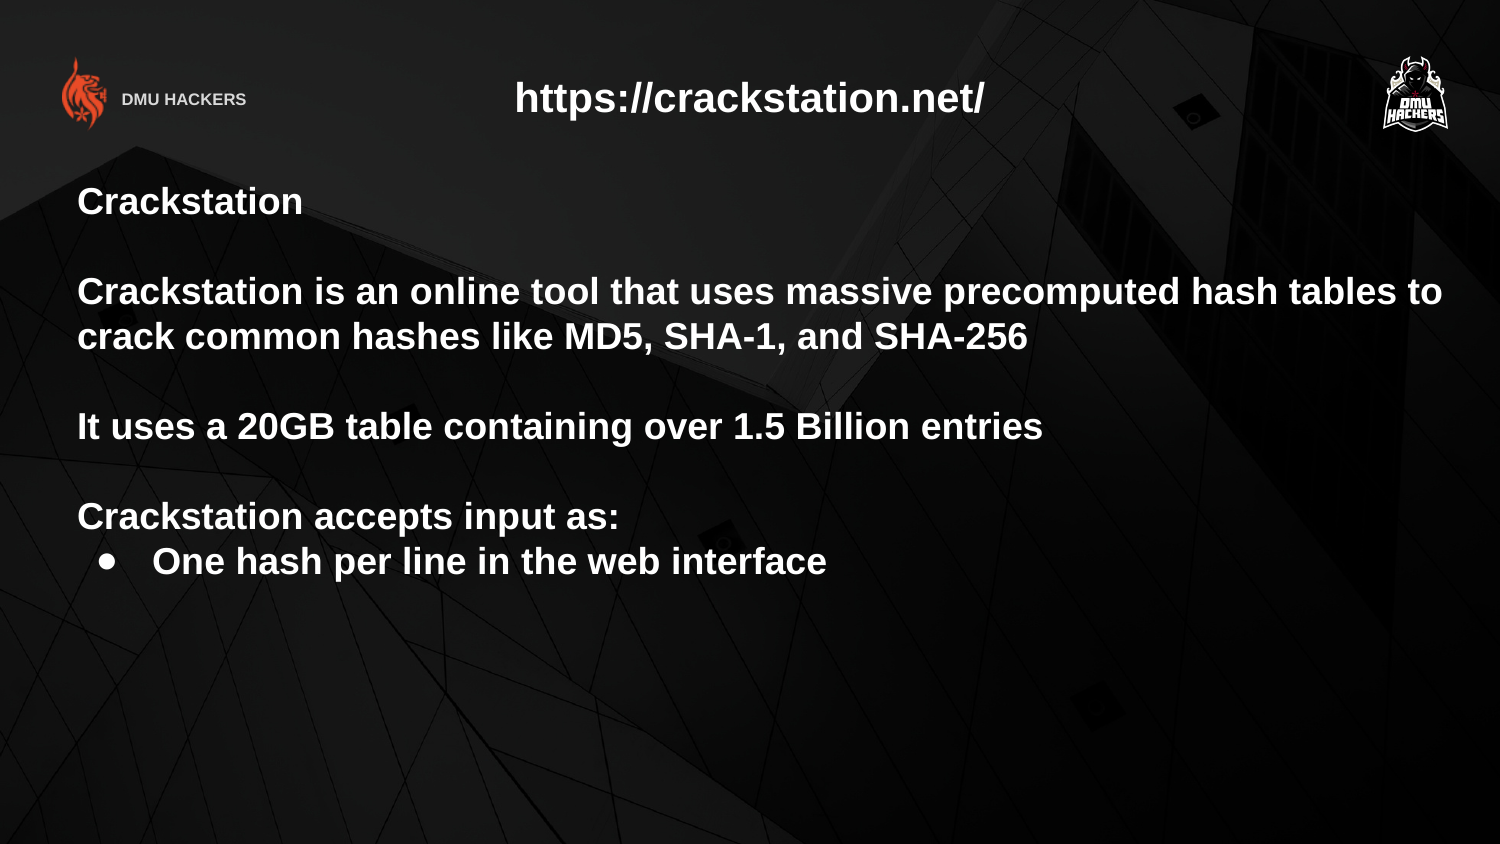

https://crackstation.net/

DMU HACKERS
Crackstation

Crackstation is an online tool that uses massive precomputed hash tables to crack common hashes like MD5, SHA-1, and SHA-256

It uses a 20GB table containing over 1.5 Billion entries

Crackstation accepts input as:
One hash per line in the web interface